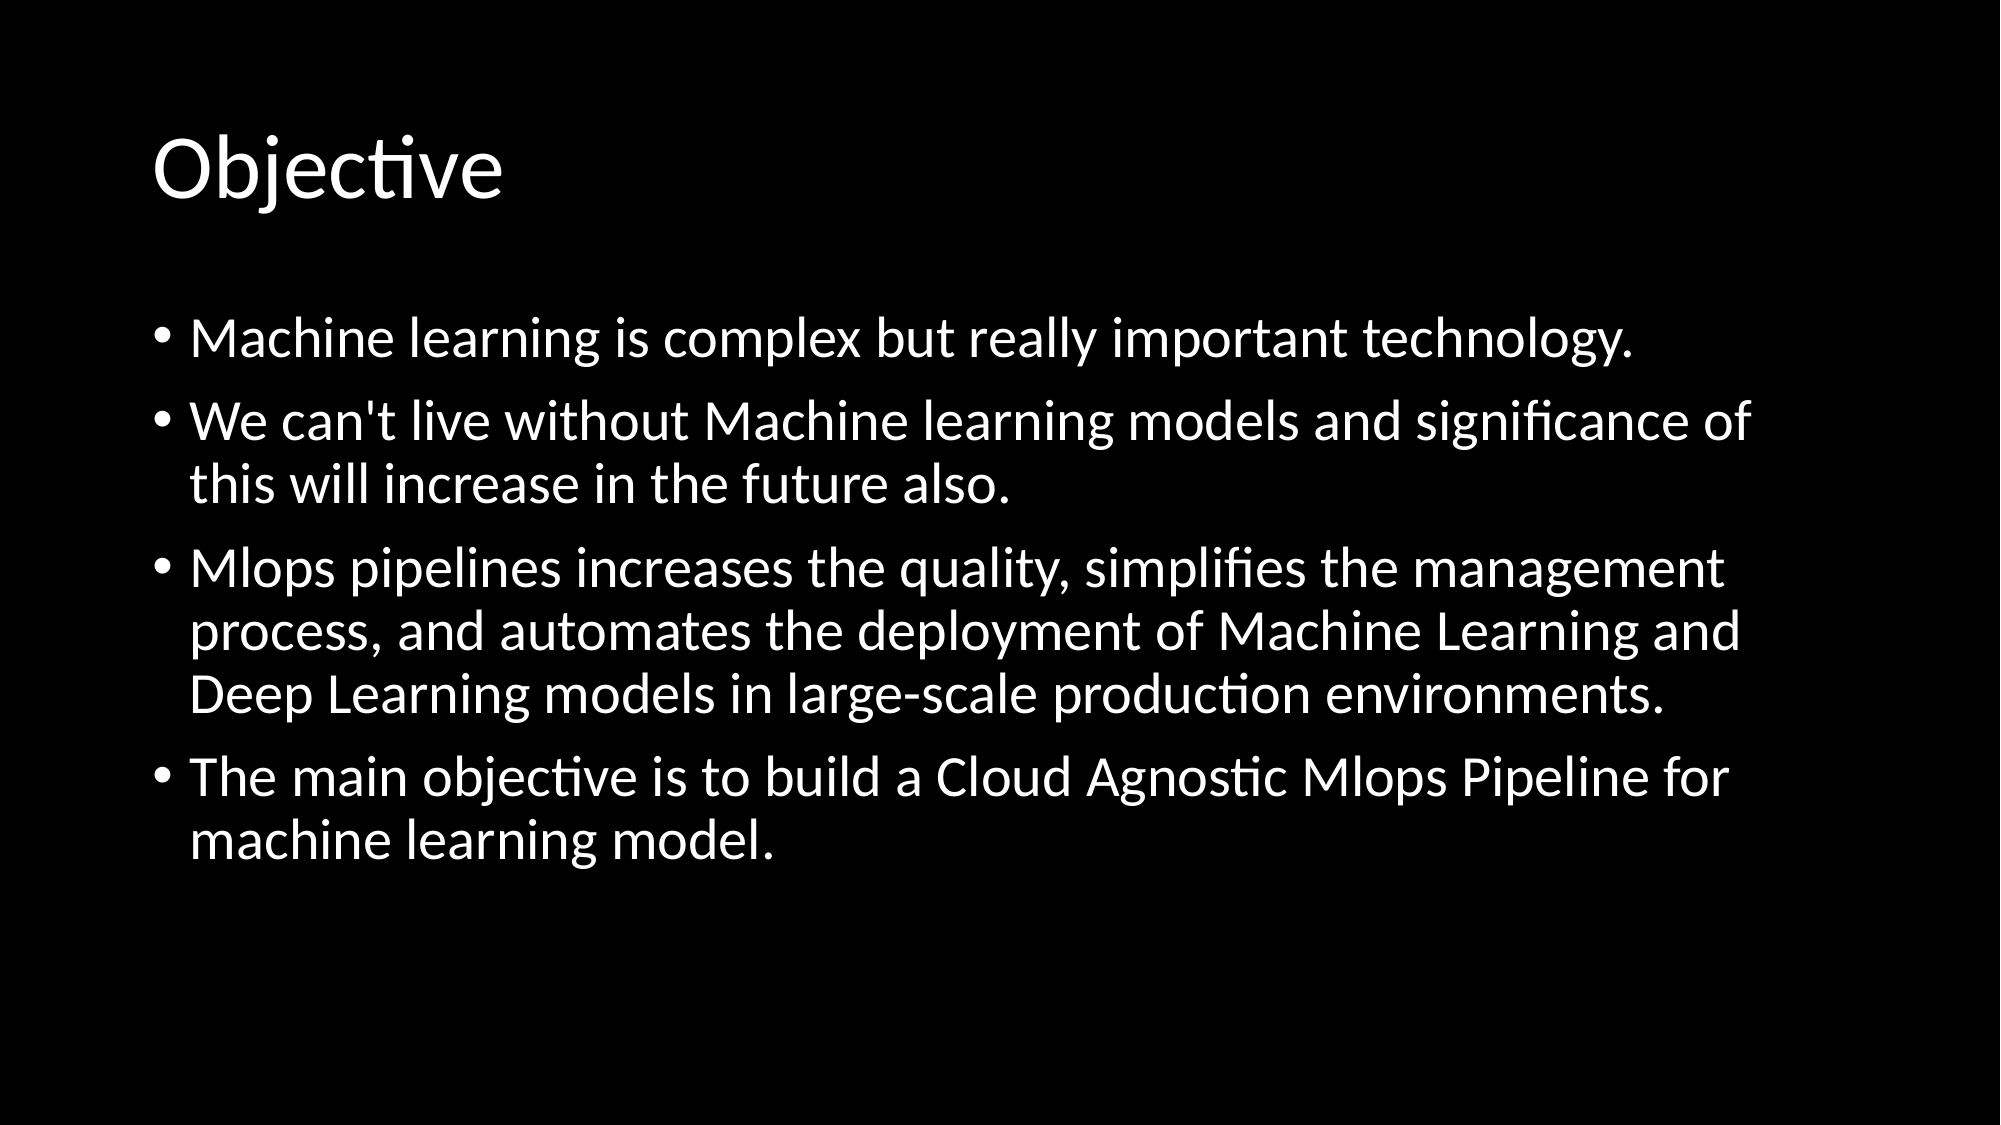

# Objective
Machine learning is complex but really important technology.
We can't live without Machine learning models and significance of this will increase in the future also.
Mlops pipelines increases the quality, simplifies the management process, and automates the deployment of Machine Learning and Deep Learning models in large-scale production environments.
The main objective is to build a Cloud Agnostic Mlops Pipeline for machine learning model.